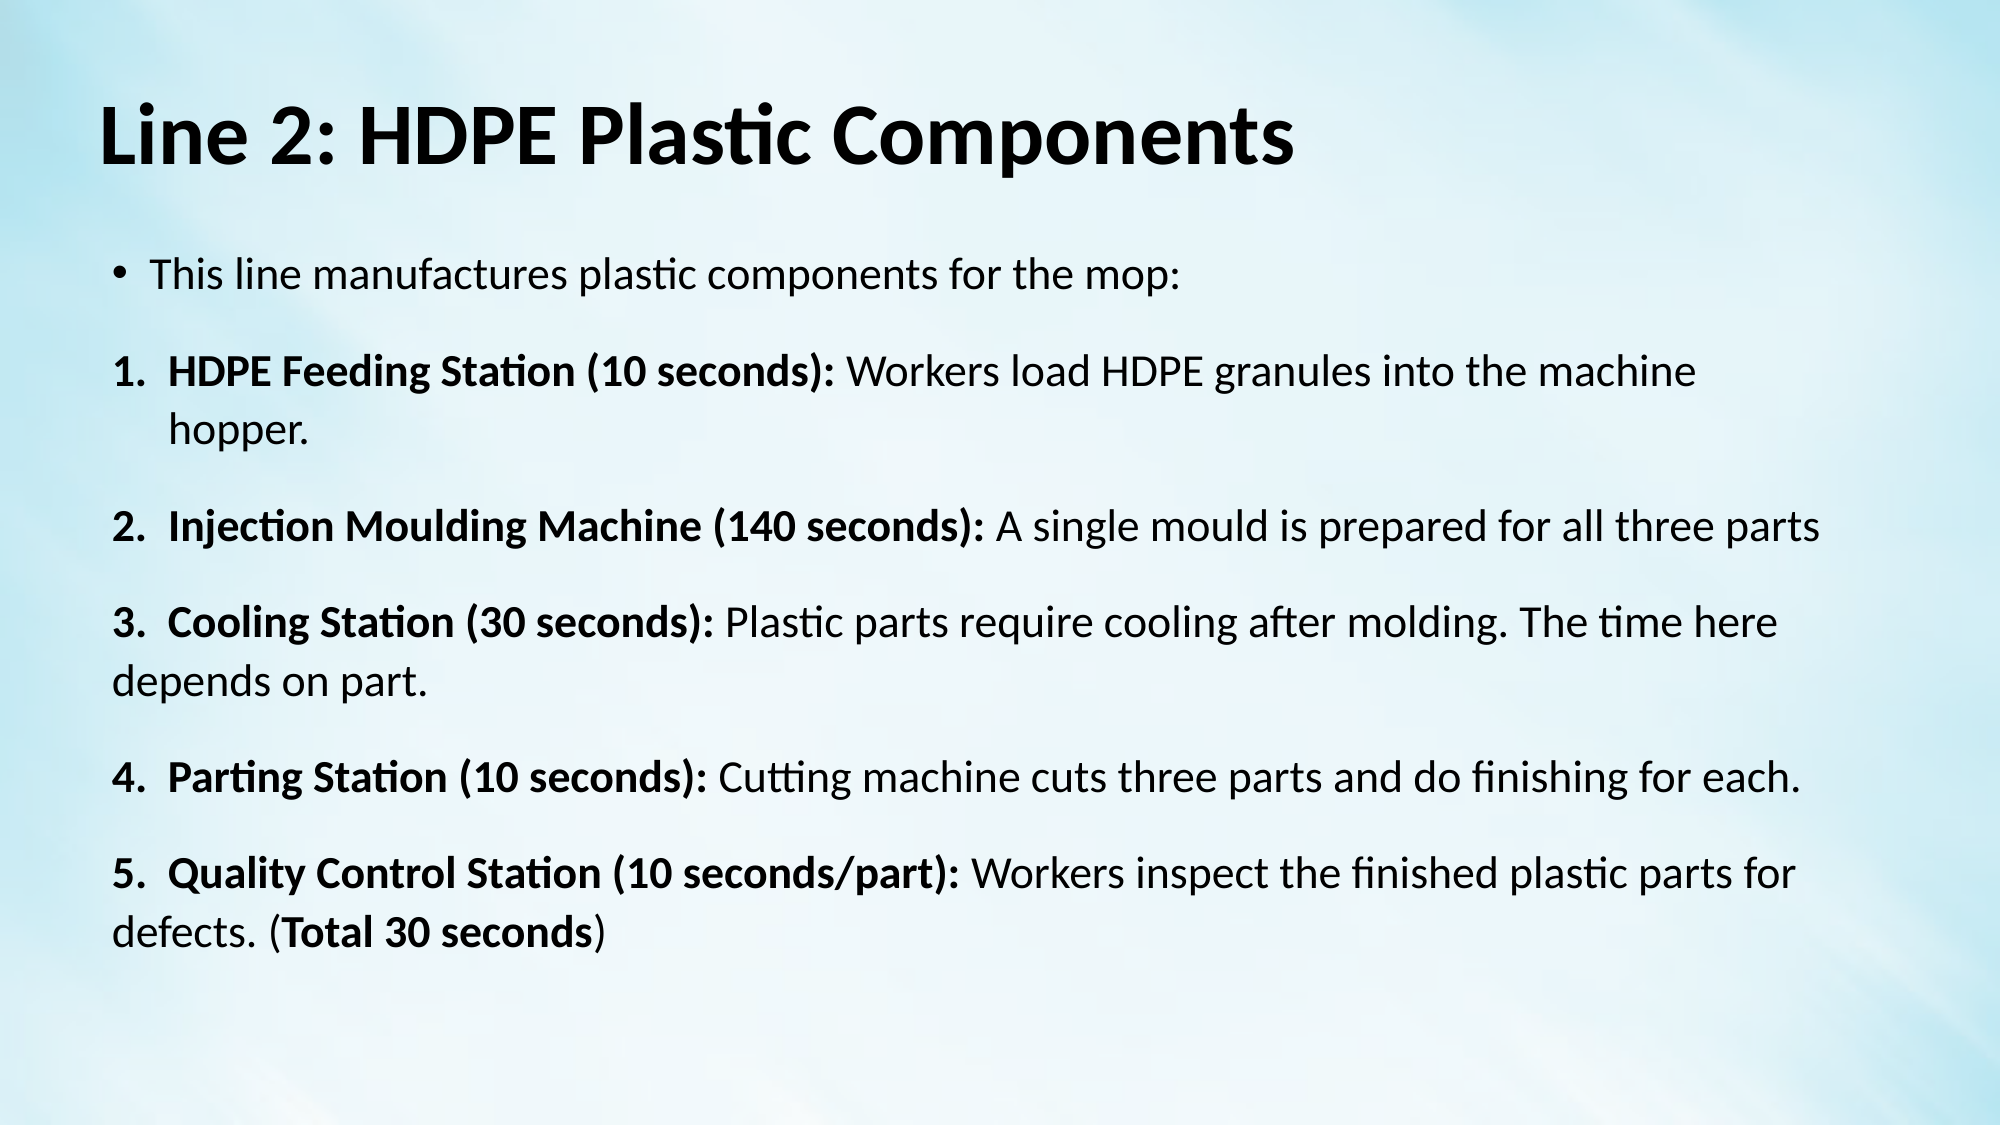

# Line 2: HDPE Plastic Components
This line manufactures plastic components for the mop:
HDPE Feeding Station (10 seconds): Workers load HDPE granules into the machine hopper.
Injection Moulding Machine (140 seconds): A single mould is prepared for all three parts
3.  Cooling Station (30 seconds): Plastic parts require cooling after molding. The time here depends on part.
4.  Parting Station (10 seconds): Cutting machine cuts three parts and do finishing for each.
5.  Quality Control Station (10 seconds/part): Workers inspect the finished plastic parts for defects. (Total 30 seconds)